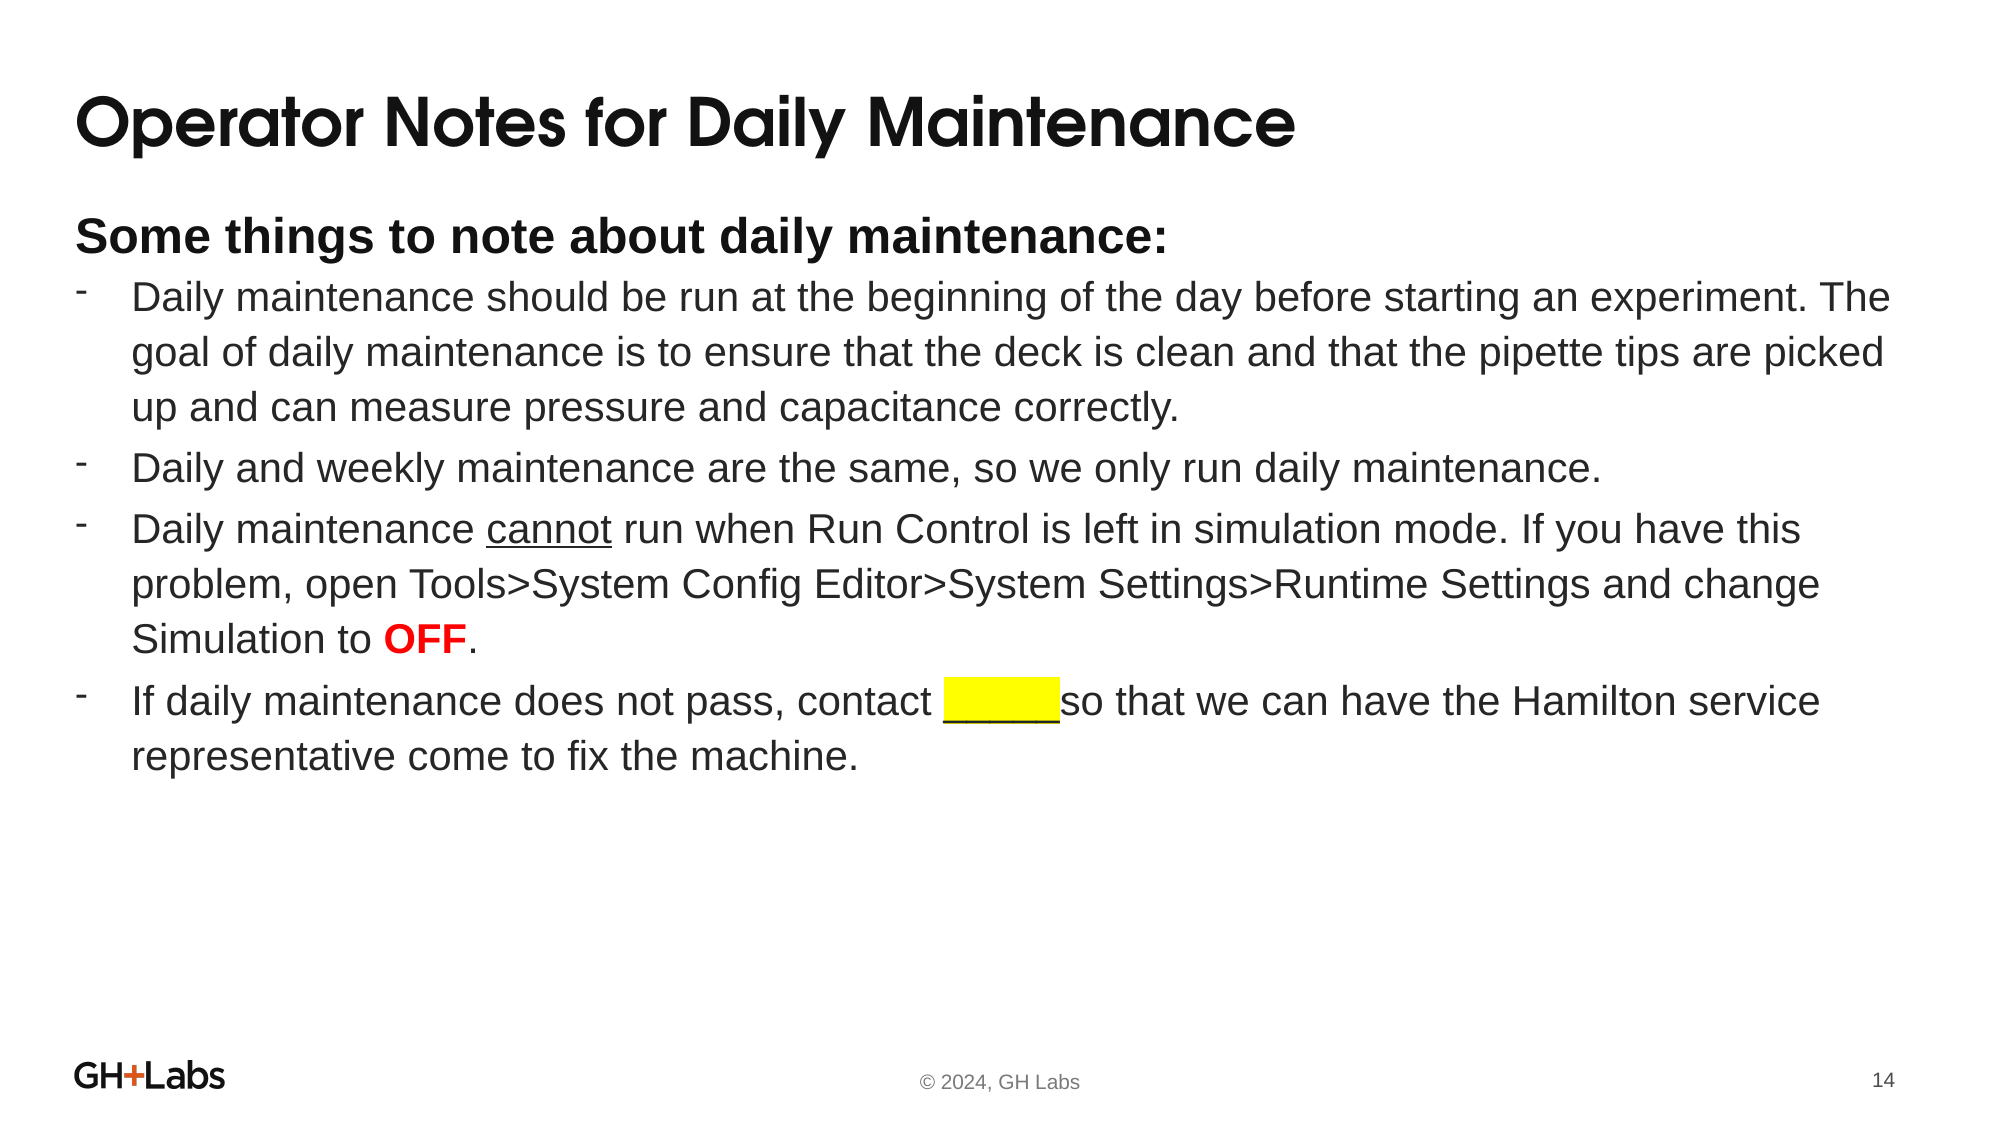

# Operator Notes for Daily Maintenance
Some things to note about daily maintenance:
Daily maintenance should be run at the beginning of the day before starting an experiment. The goal of daily maintenance is to ensure that the deck is clean and that the pipette tips are picked up and can measure pressure and capacitance correctly.
Daily and weekly maintenance are the same, so we only run daily maintenance.
Daily maintenance cannot run when Run Control is left in simulation mode. If you have this problem, open Tools>System Config Editor>System Settings>Runtime Settings and change Simulation to OFF.
If daily maintenance does not pass, contact _____so that we can have the Hamilton service representative come to fix the machine.

© 2024, GH Labs